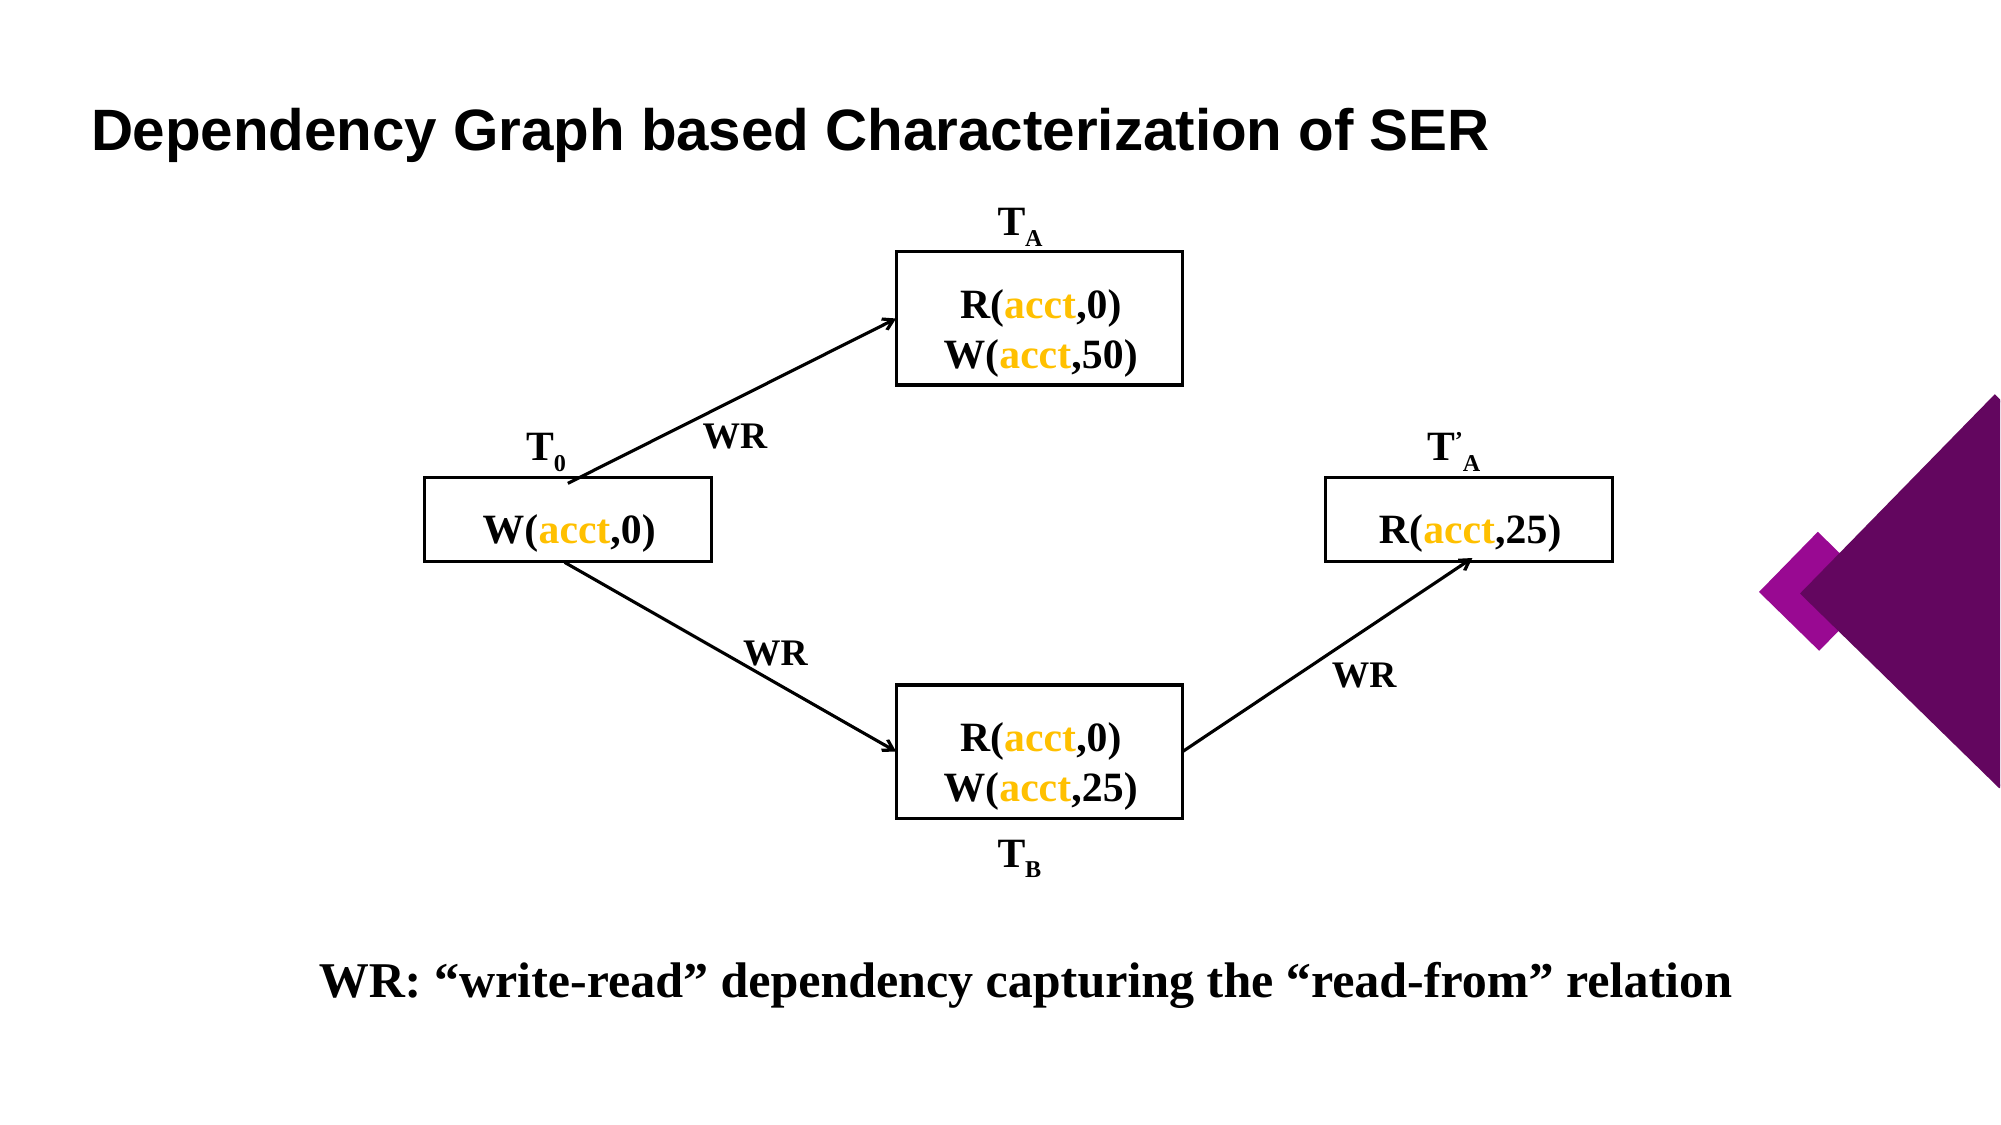

# Dependency Graph based Characterization of SER
TA

R(acct,0)
W(acct,50)
WR
T0
T’A

W(acct,0)
R(acct,25)

WR
WR

R(acct,0)
W(acct,25)
TB
WR: “write-read” dependency capturing the “read-from” relation
14